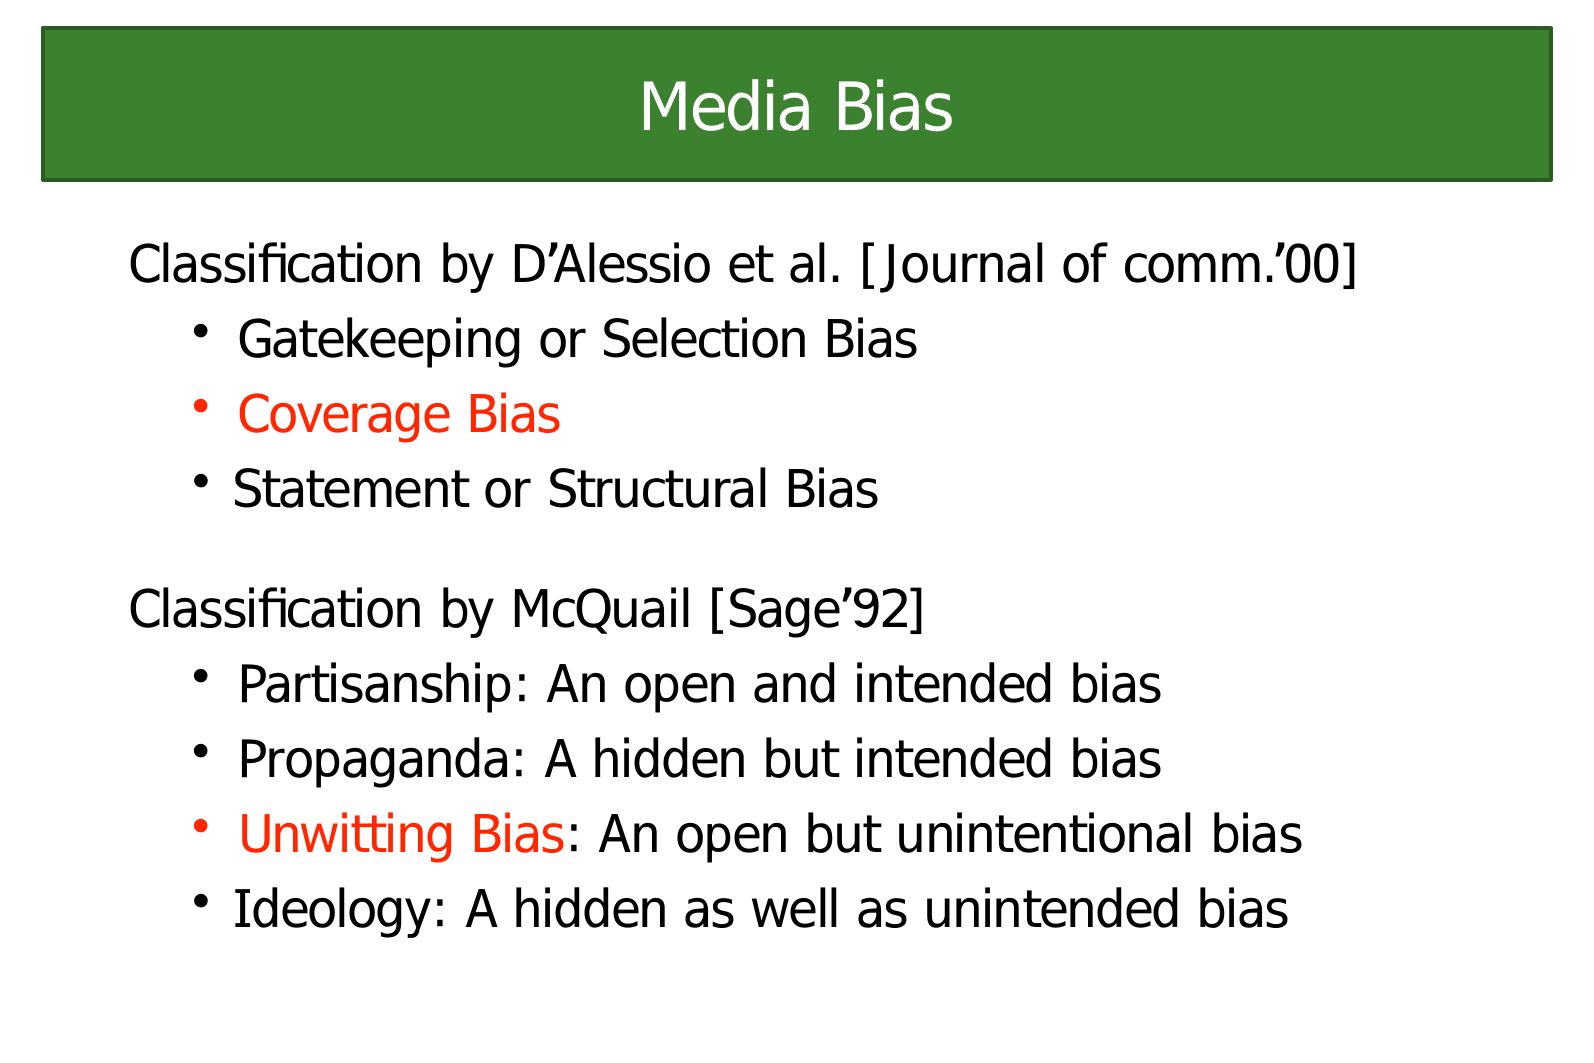

# Media Bias
Classification by D’Alessio et al. [Journal of comm.’00]
Gatekeeping or Selection Bias
Coverage Bias
Statement or Structural Bias

Classification by McQuail [Sage’92]
Partisanship: An open and intended bias
Propaganda: A hidden but intended bias
Unwitting Bias: An open but unintentional bias
Ideology: A hidden as well as unintended bias